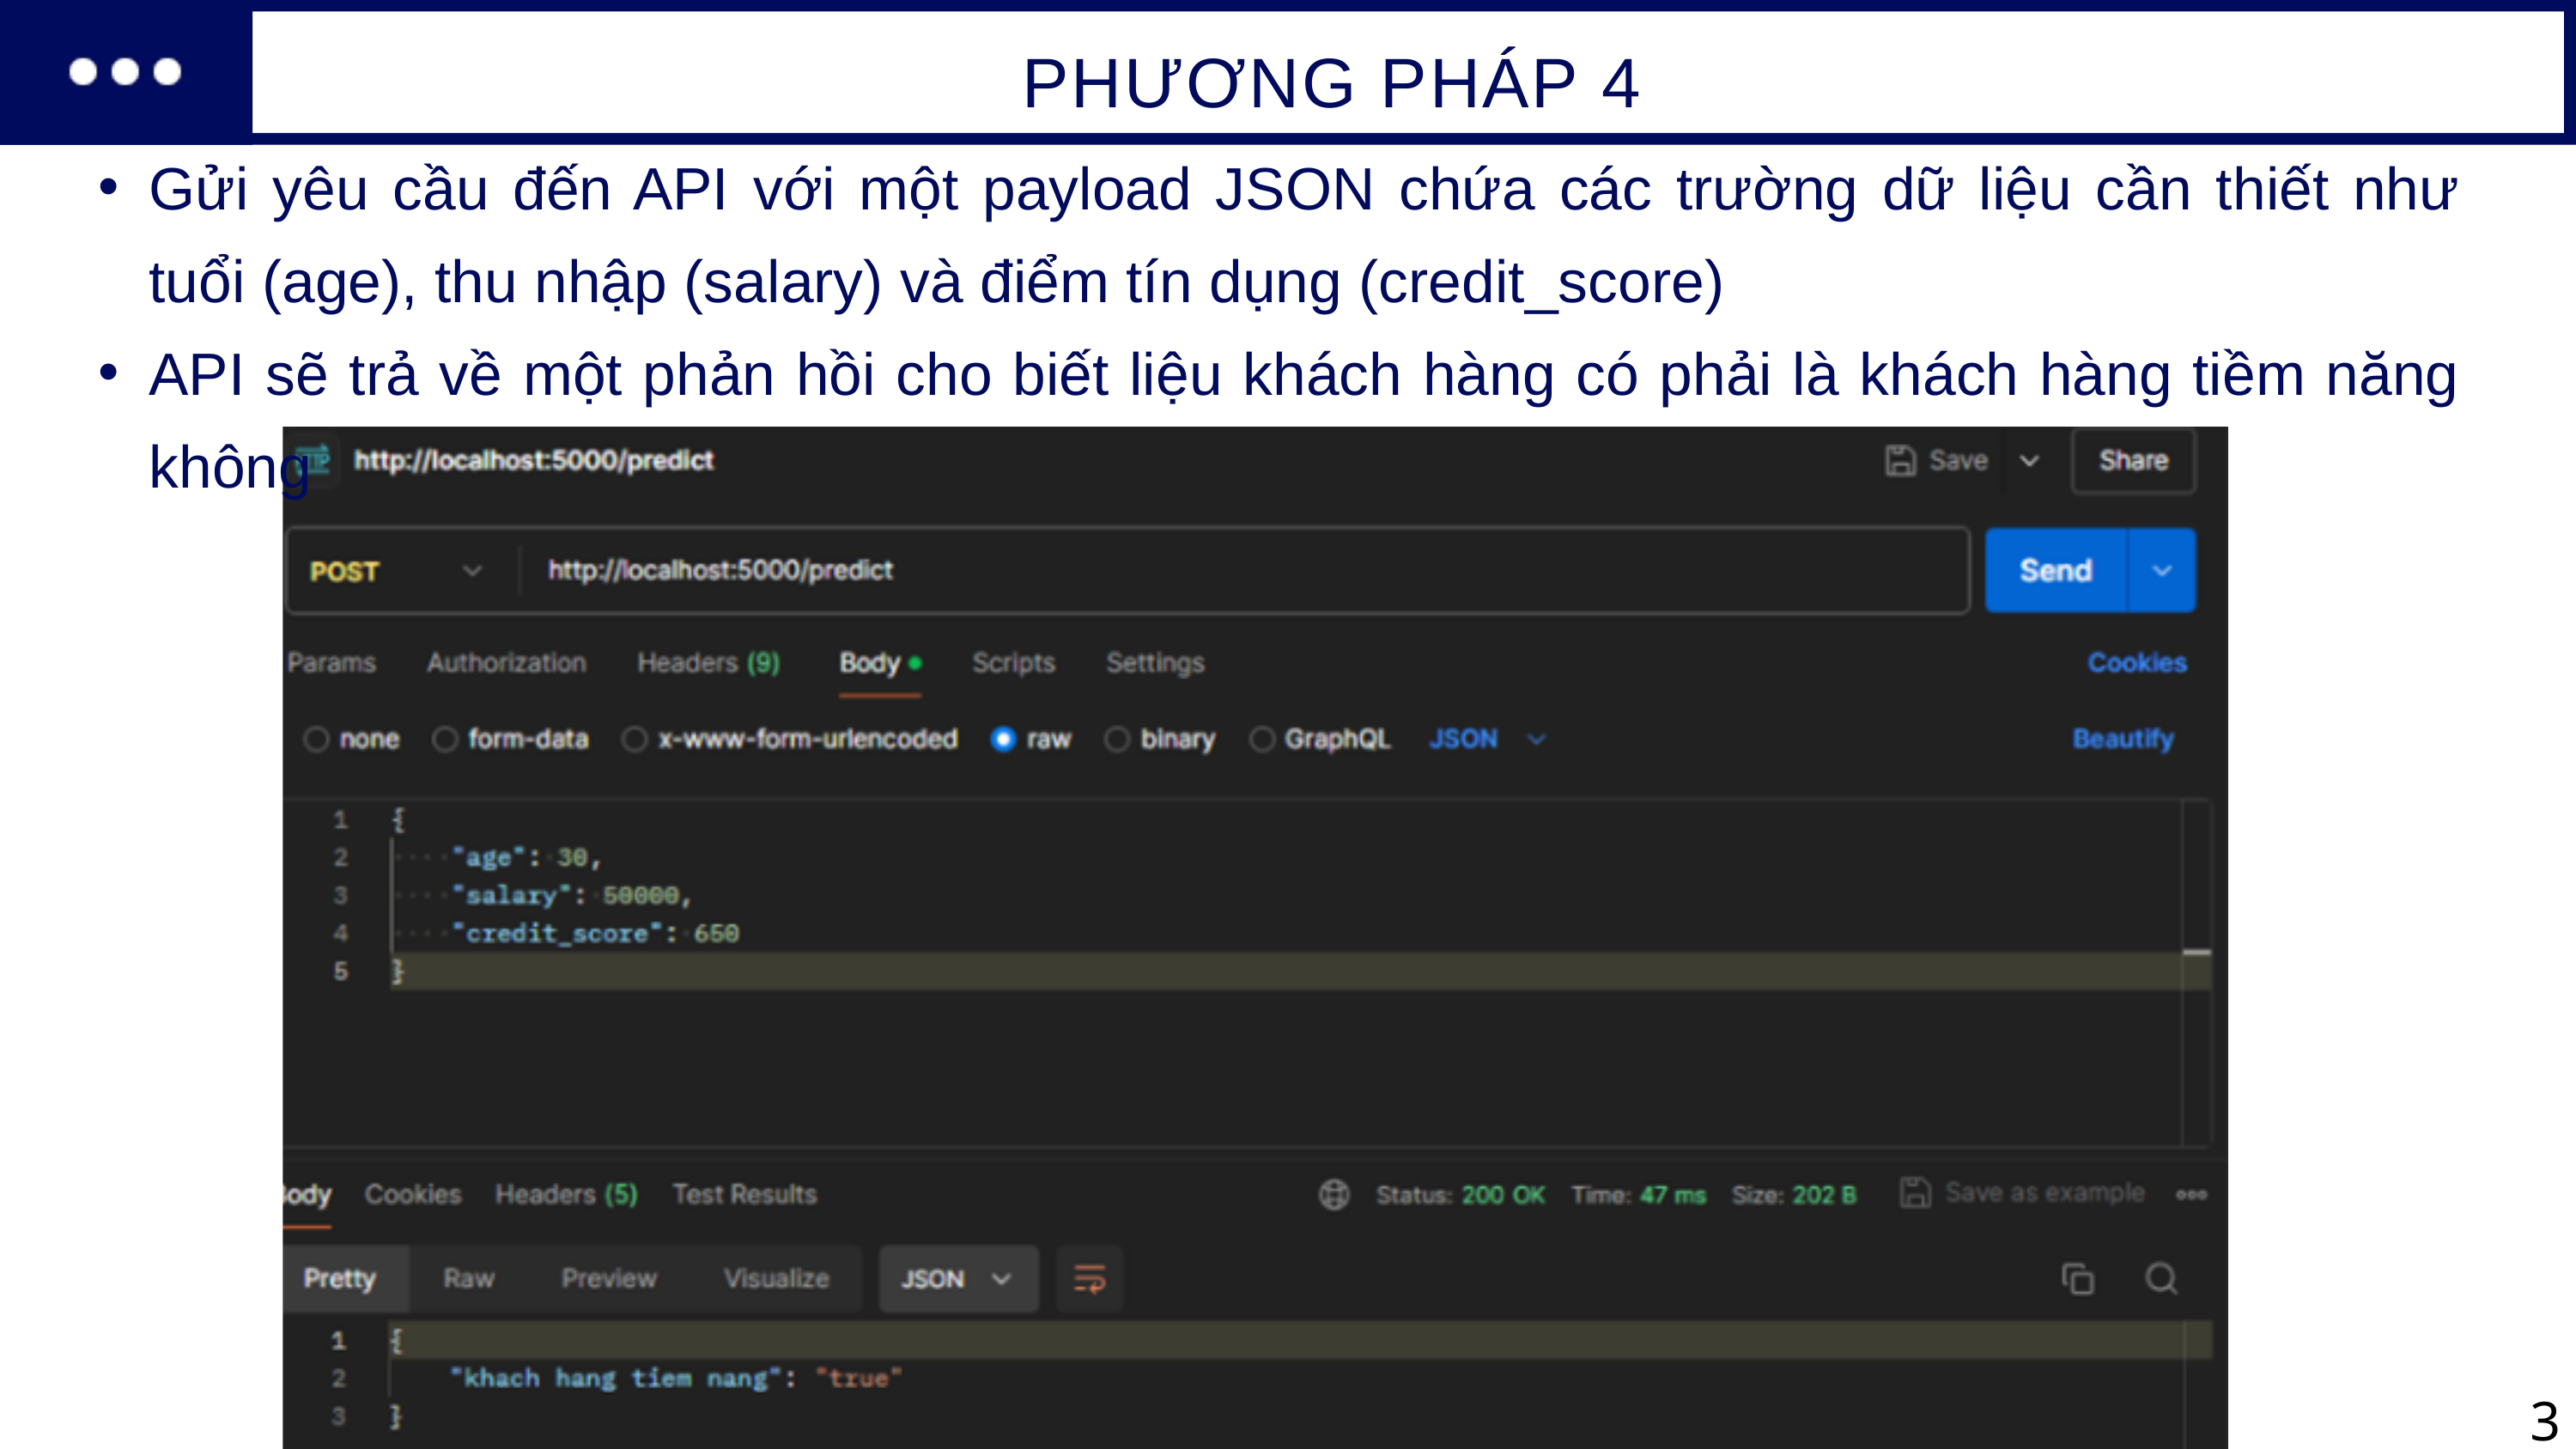

PHƯƠNG PHÁP 4
Gửi yêu cầu đến API với một payload JSON chứa các trường dữ liệu cần thiết như tuổi (age), thu nhập (salary) và điểm tín dụng (credit_score)
API sẽ trả về một phản hồi cho biết liệu khách hàng có phải là khách hàng tiềm năng không

39